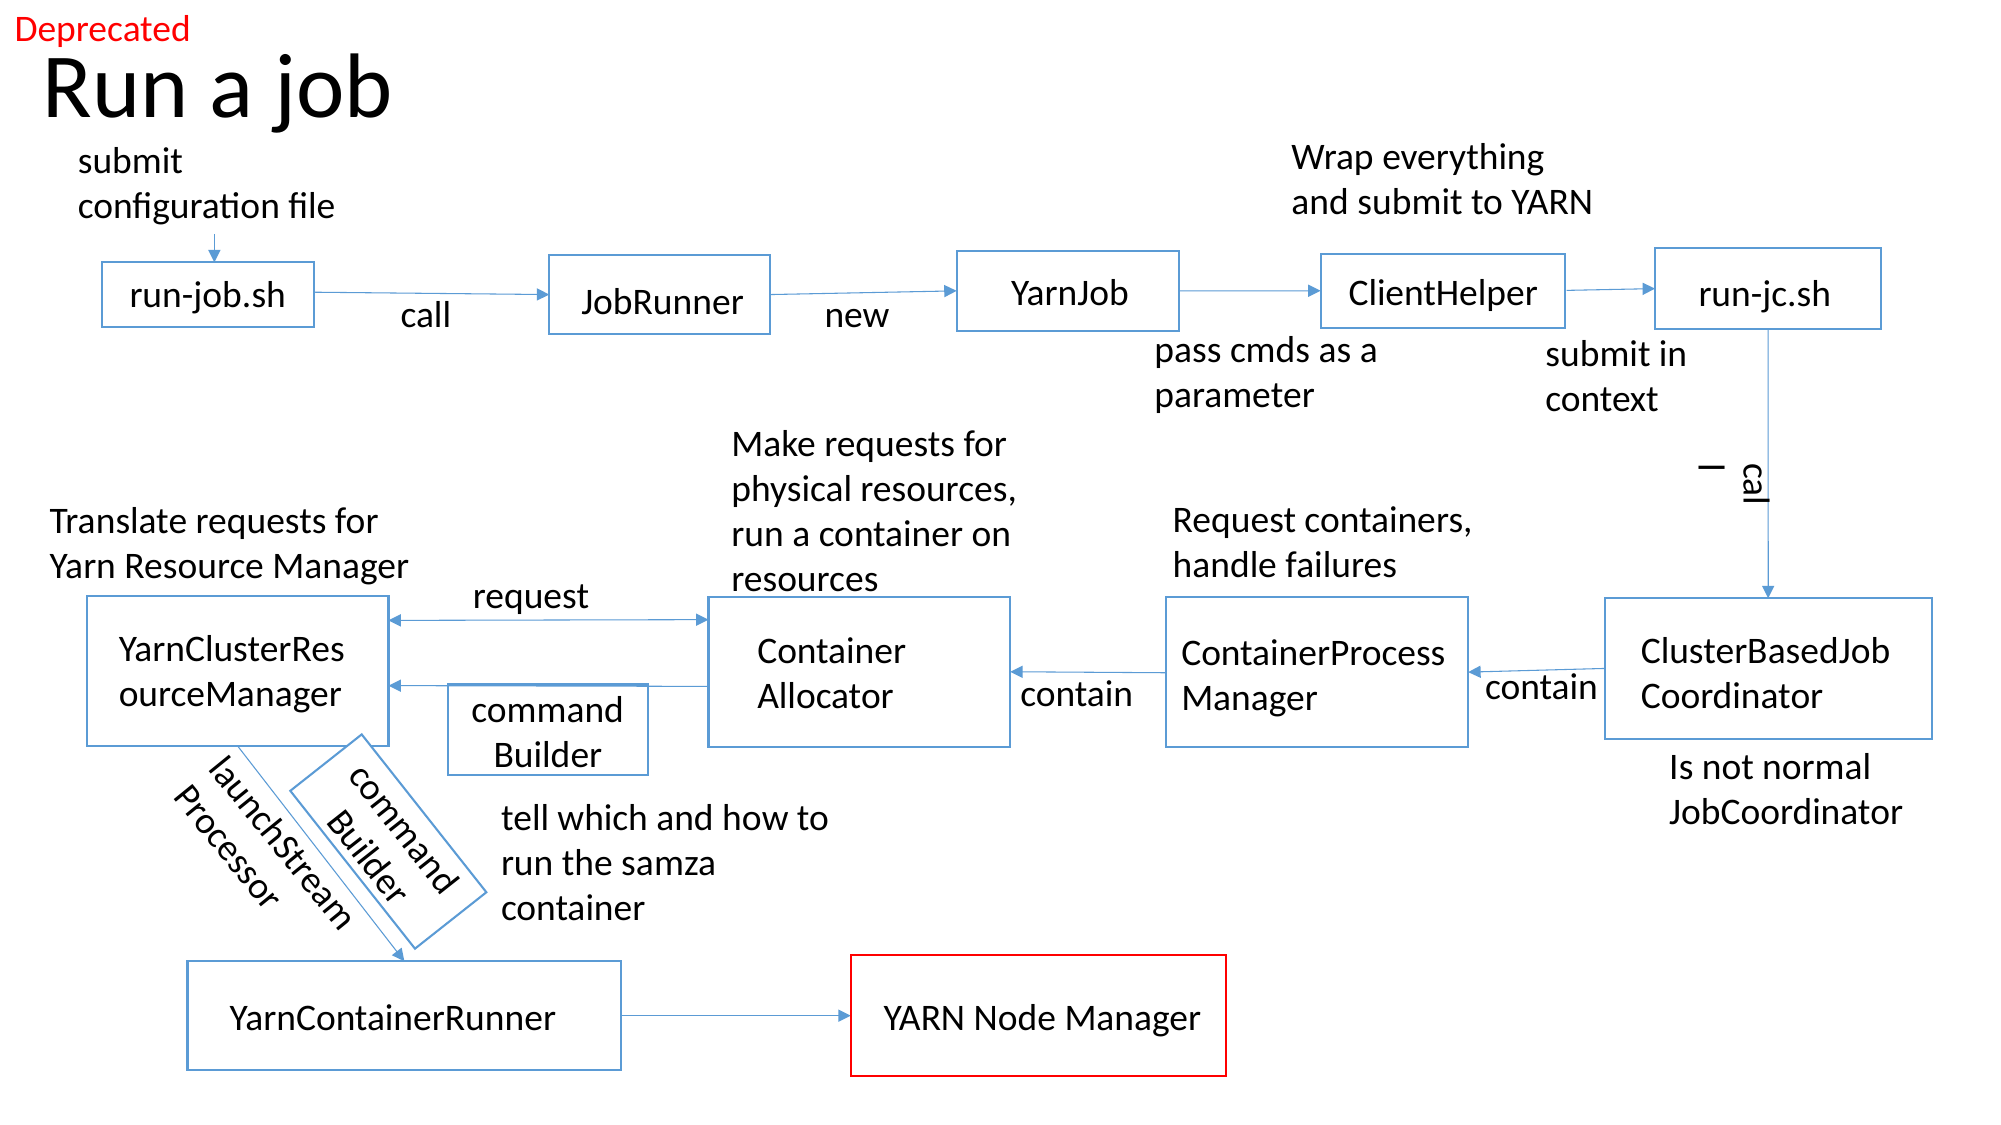

# Run a job
Deprecated
Wrap everything and submit to YARN
submit configuration file

YarnJob
ClientHelper
run-jc.sh

run-job.sh
JobRunner
call
new
pass cmds as a parameter
submit in context

Make requests for physical resources,
run a container on resources
call
Request containers, handle failures
Translate requests for Yarn Resource Manager
request

YarnClusterResourceManager
ContainerAllocator
ClusterBasedJobCoordinator
ContainerProcessManager
contain
contain
commandBuilder
Is not normal JobCoordinator
tell which and how to run the samza container
commandBuilder
launchStreamProcessor

YarnContainerRunner
YARN Node Manager